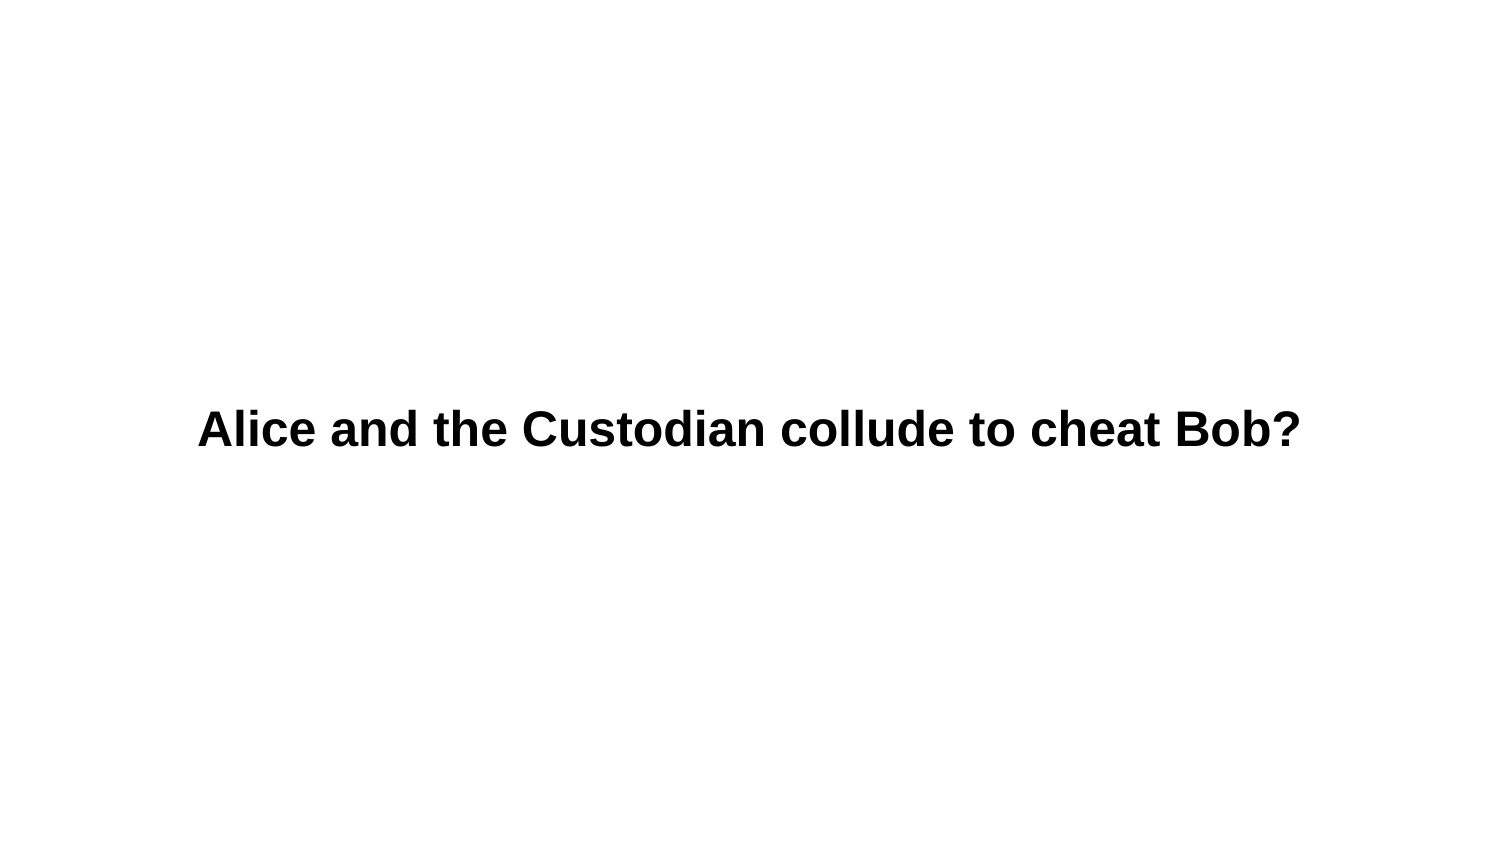

# Alice and the Custodian collude to cheat Bob?